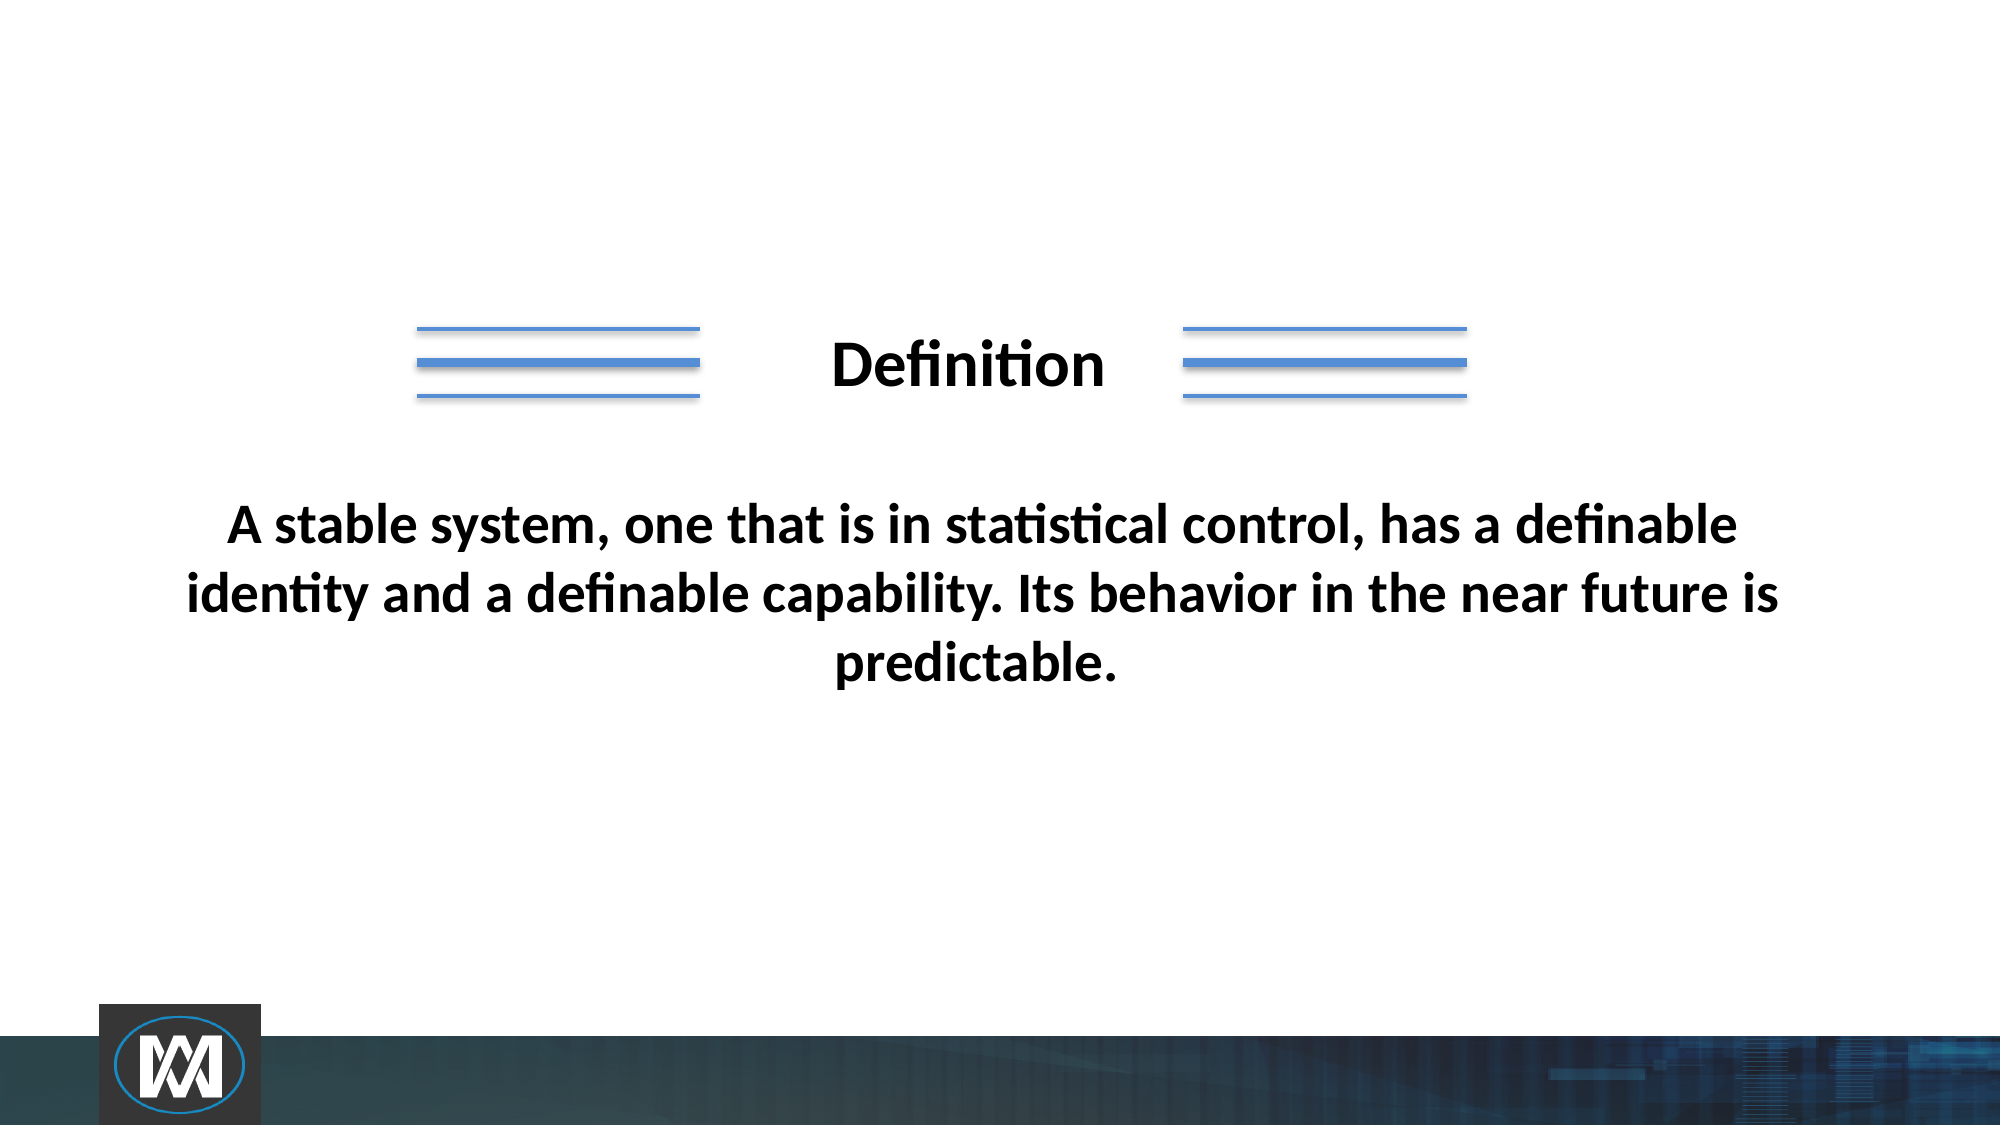

# A stable system, one that is in statistical control, has a definable identity and a definable capability. Its behavior in the near future is predictable.